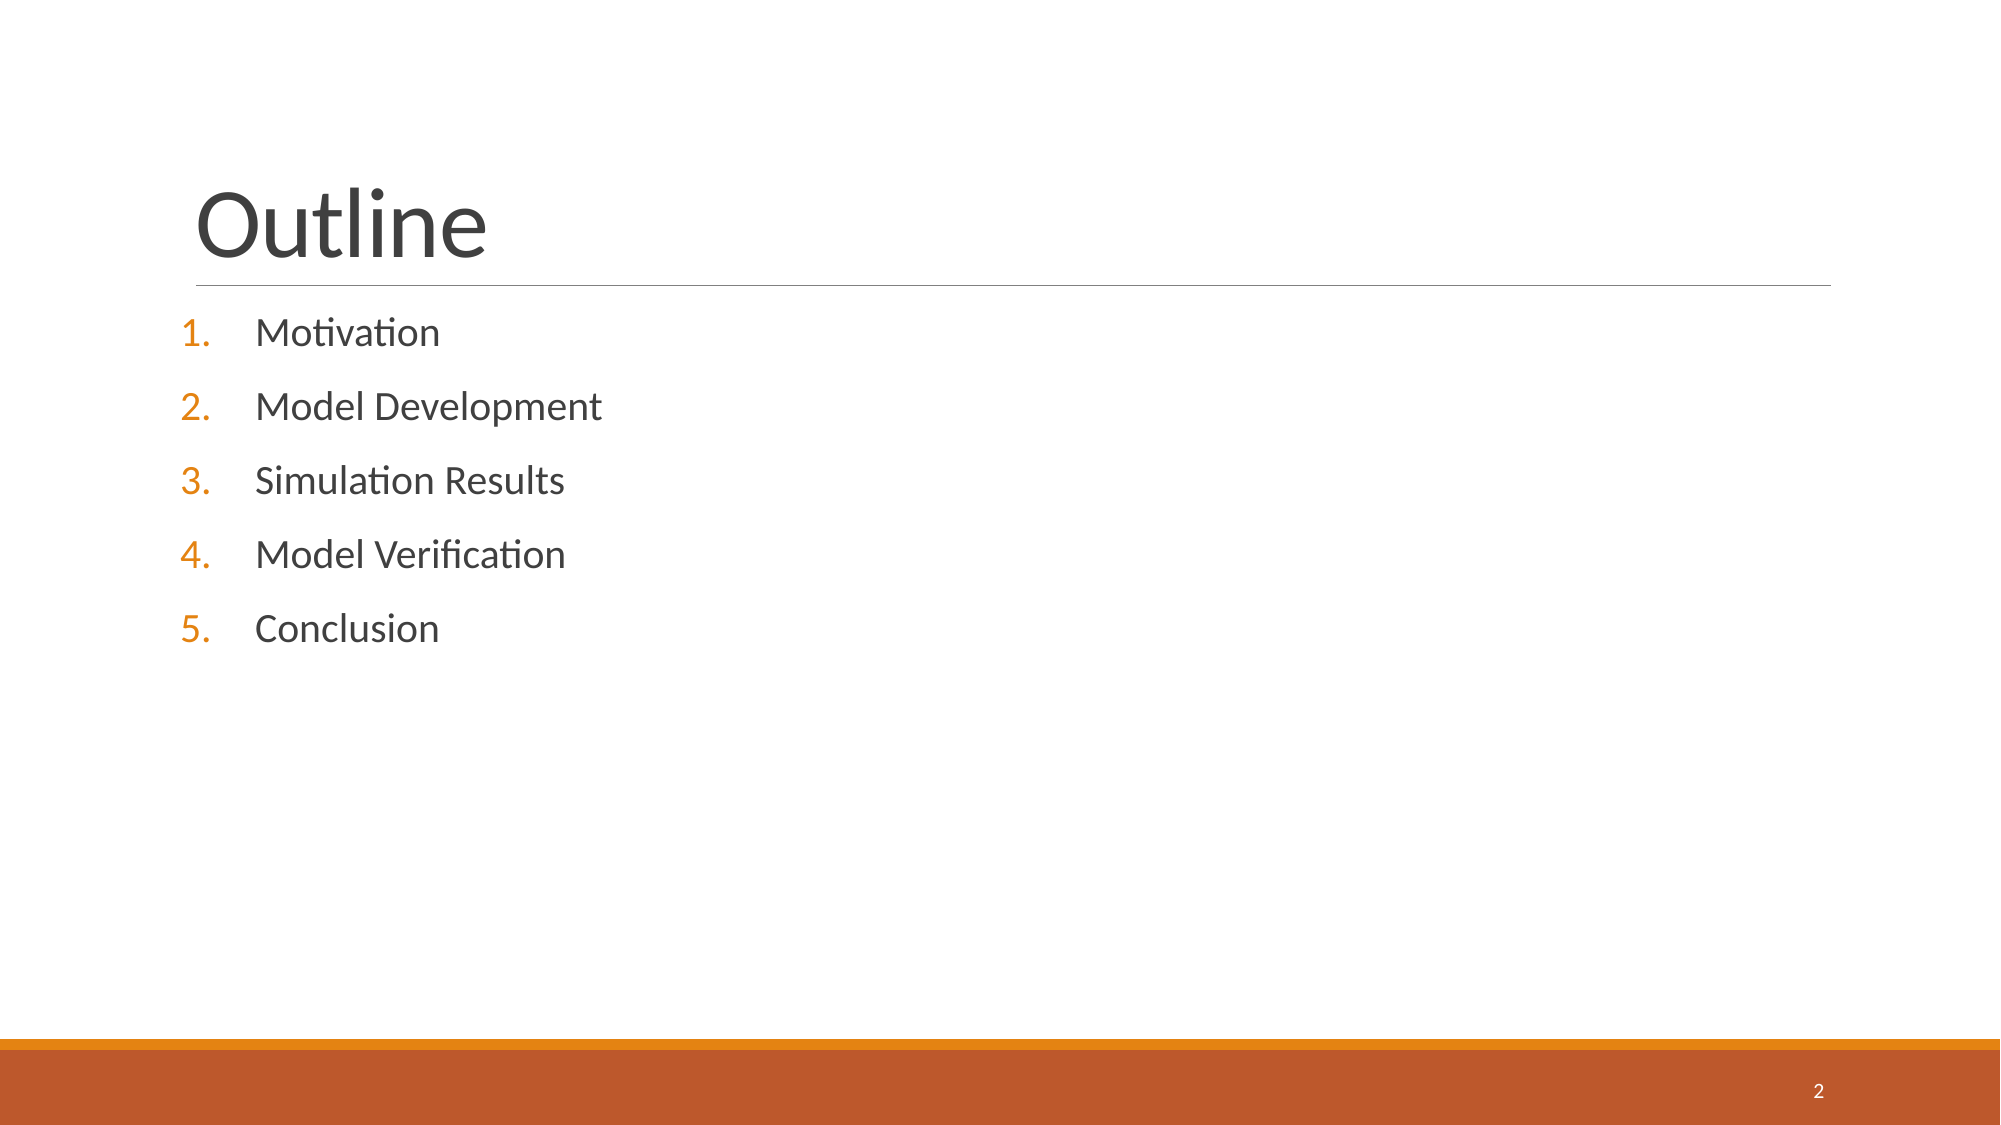

# Outline
Motivation
Model Development
Simulation Results
Model Verification
Conclusion
2